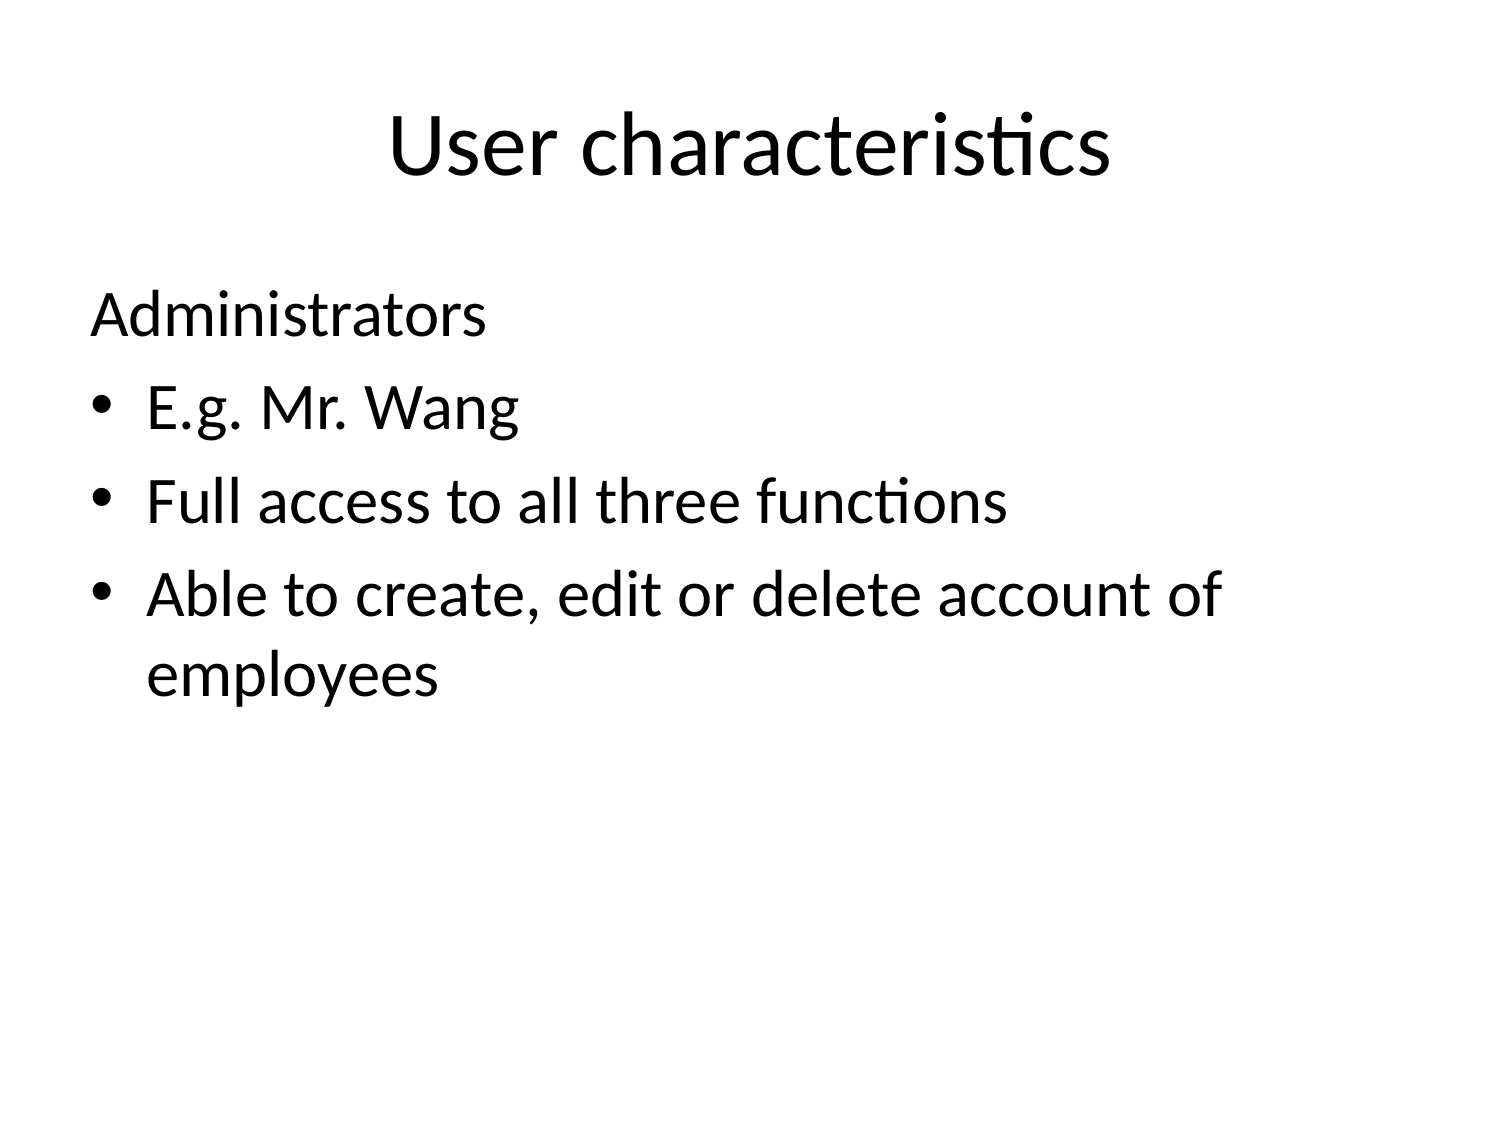

# User characteristics
Administrators
E.g. Mr. Wang
Full access to all three functions
Able to create, edit or delete account of employees